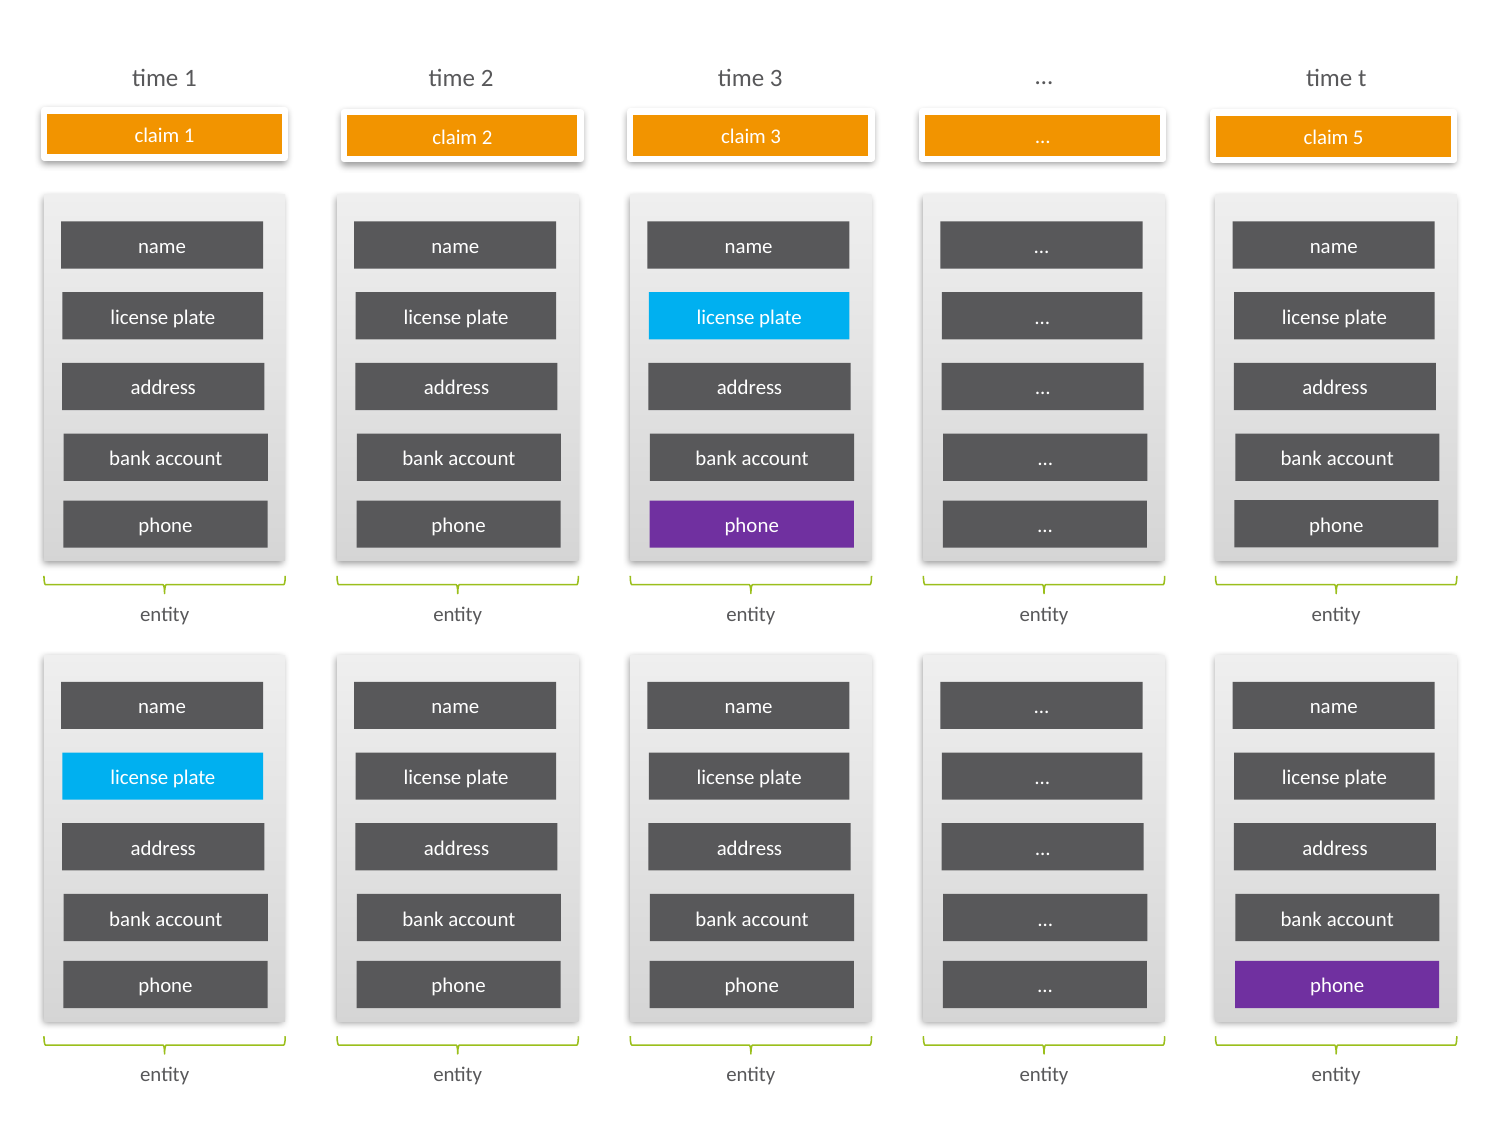

…
time 1
time 2
time 3
time t
claim 1
claim 3
…
claim 2
claim 5

name
name
name
…
name
license plate
license plate
license plate
…
license plate
address
address
address
…
address
bank account
bank account
bank account
…
bank account

phone
phone
phone
phone
…
entity
entity
entity
entity
entity

name
name
name
…
name
license plate
license plate
license plate
…
license plate
address
address
address
…
address
bank account
bank account
bank account
…
bank account

phone
phone
phone
…
phone
entity
entity
entity
entity
entity